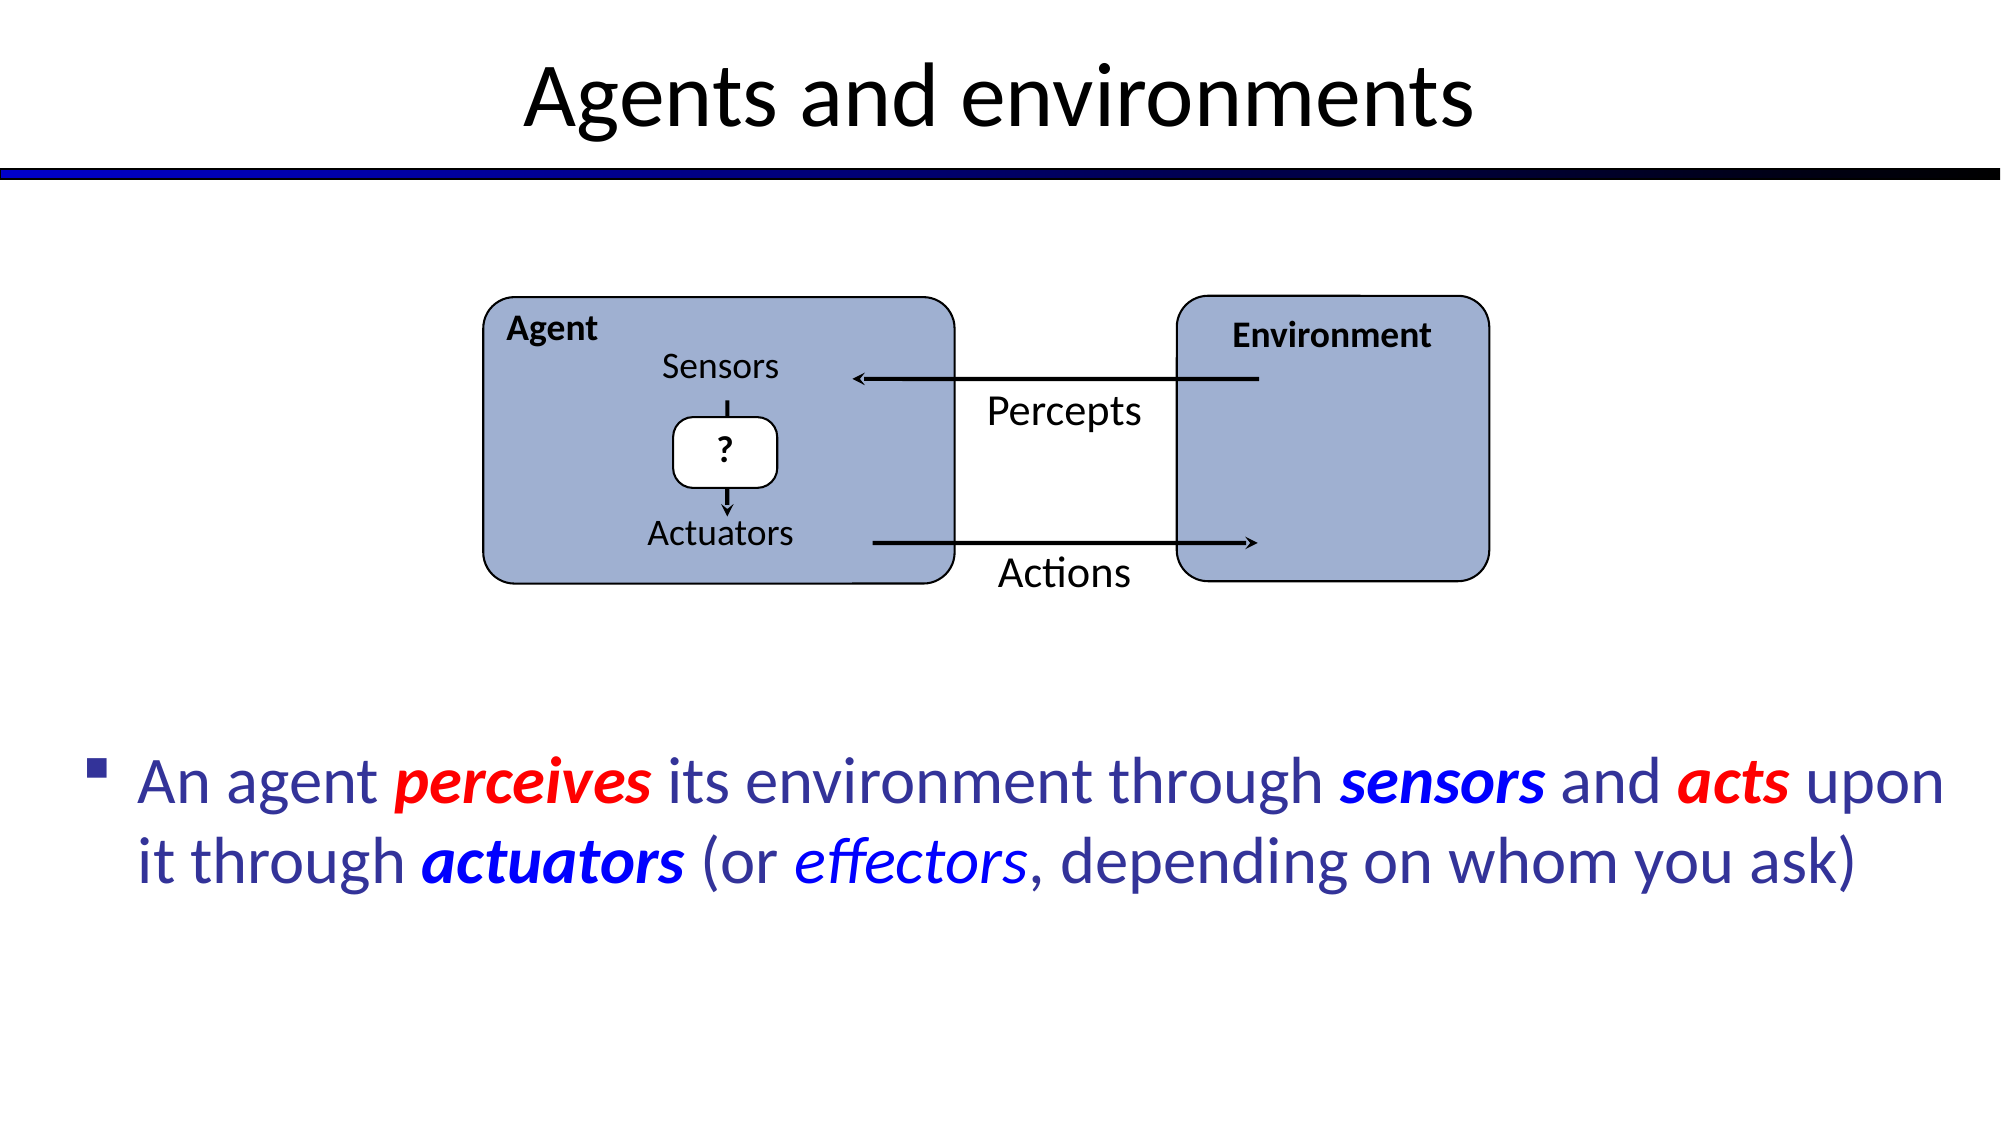

# Agents and environments

Agent
Environment
Sensors
Actuators

Percepts

?

Actions
An agent perceives its environment through sensors and acts upon it through actuators (or effectors, depending on whom you ask)